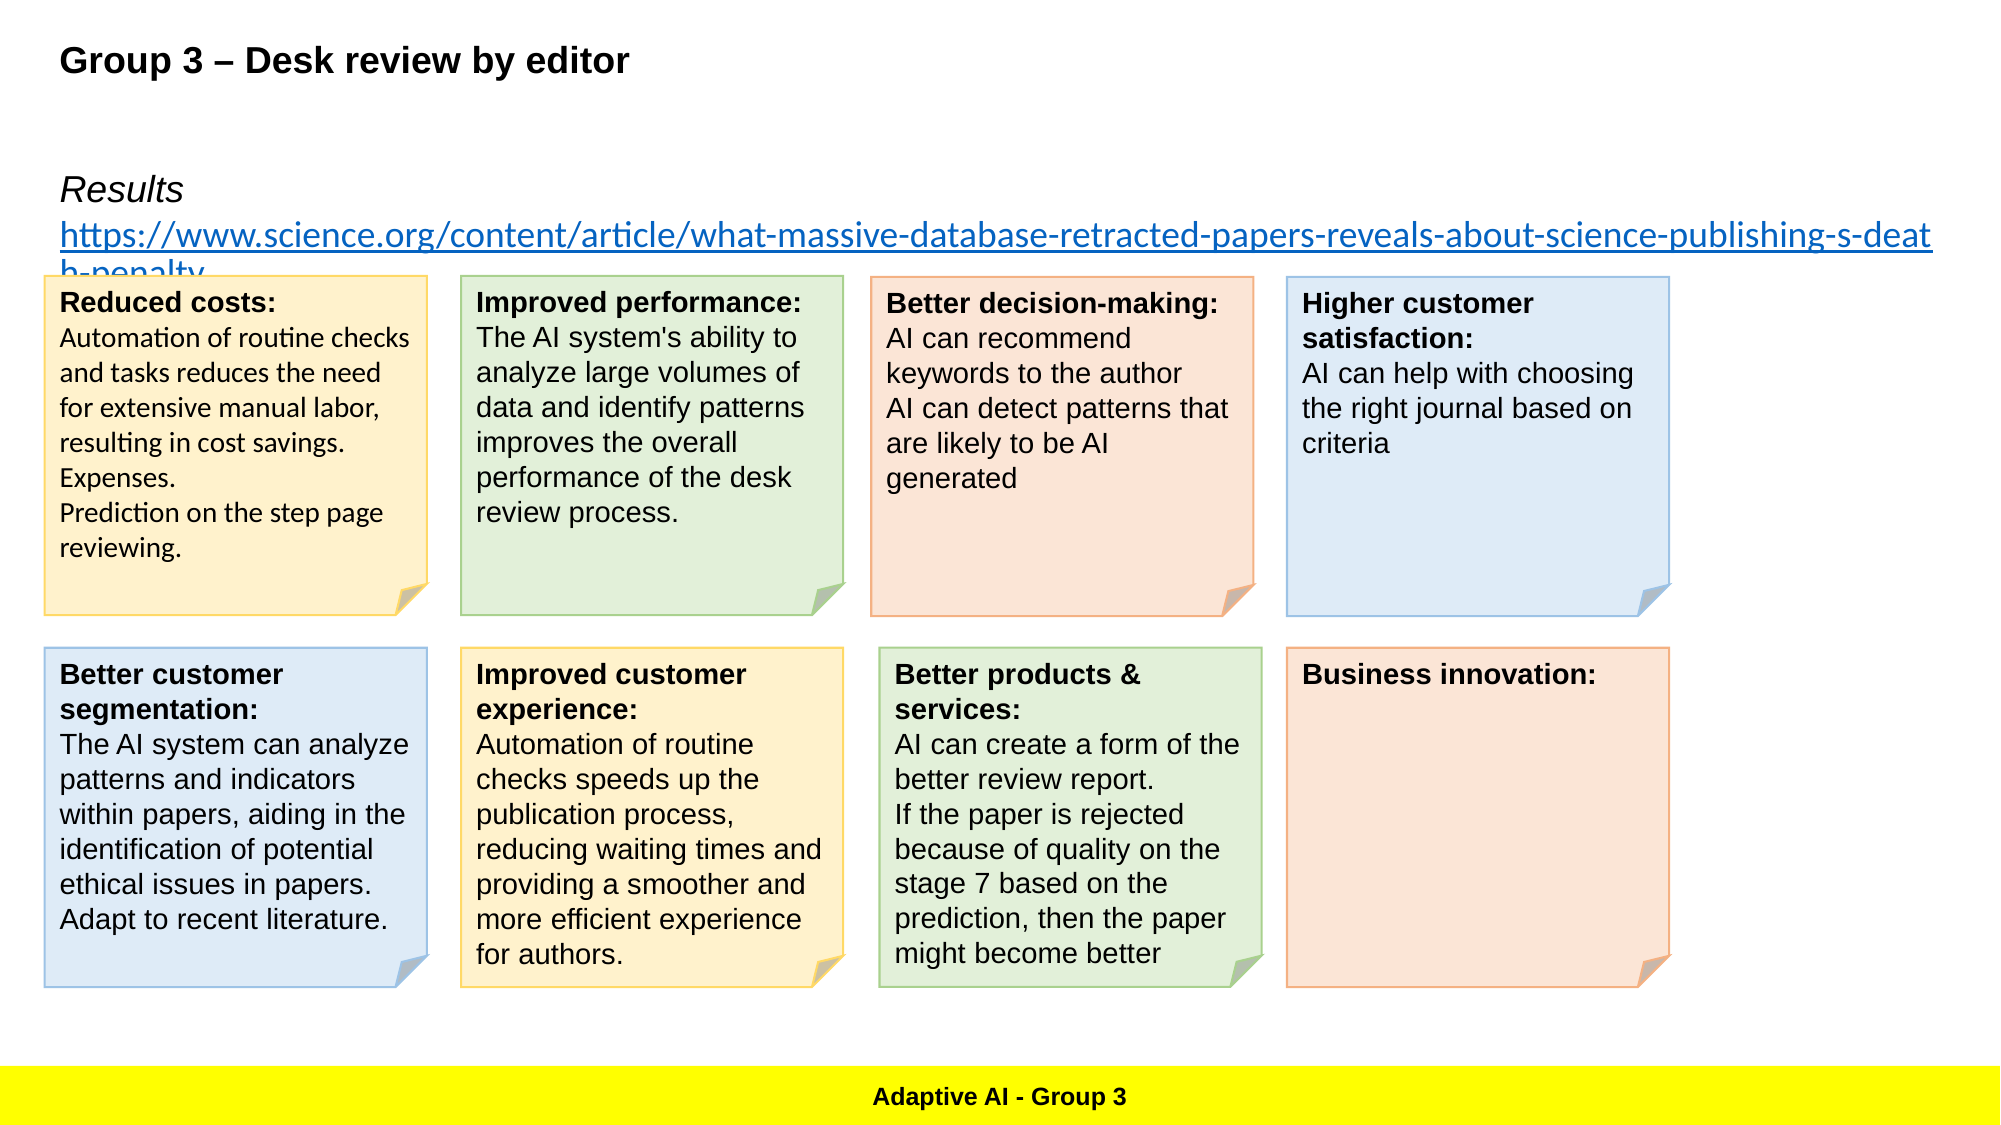

Group 3 – Desk review by editor
Results https://www.science.org/content/article/what-massive-database-retracted-papers-reveals-about-science-publishing-s-death-penalty
Reduced costs:
Automation of routine checks and tasks reduces the need for extensive manual labor, resulting in cost savings.
Expenses.
Prediction on the step page reviewing.

Improved performance:
The AI system's ability to analyze large volumes of data and identify patterns improves the overall performance of the desk review process.

Higher customer satisfaction:
AI can help with choosing the right journal based on criteria
Better decision-making:
AI can recommend keywords to the author
AI can detect patterns that are likely to be AI generated
Better products & services:
AI can create a form of the better review report.
If the paper is rejected because of quality on the stage 7 based on the prediction, then the paper might become better
Better customer segmentation:
The AI system can analyze patterns and indicators within papers, aiding in the identification of potential ethical issues in papers. Adapt to recent literature.
Improved customer experience:
Automation of routine checks speeds up the publication process, reducing waiting times and providing a smoother and more efficient experience for authors.

Business innovation:

Adaptive AI - Group 3